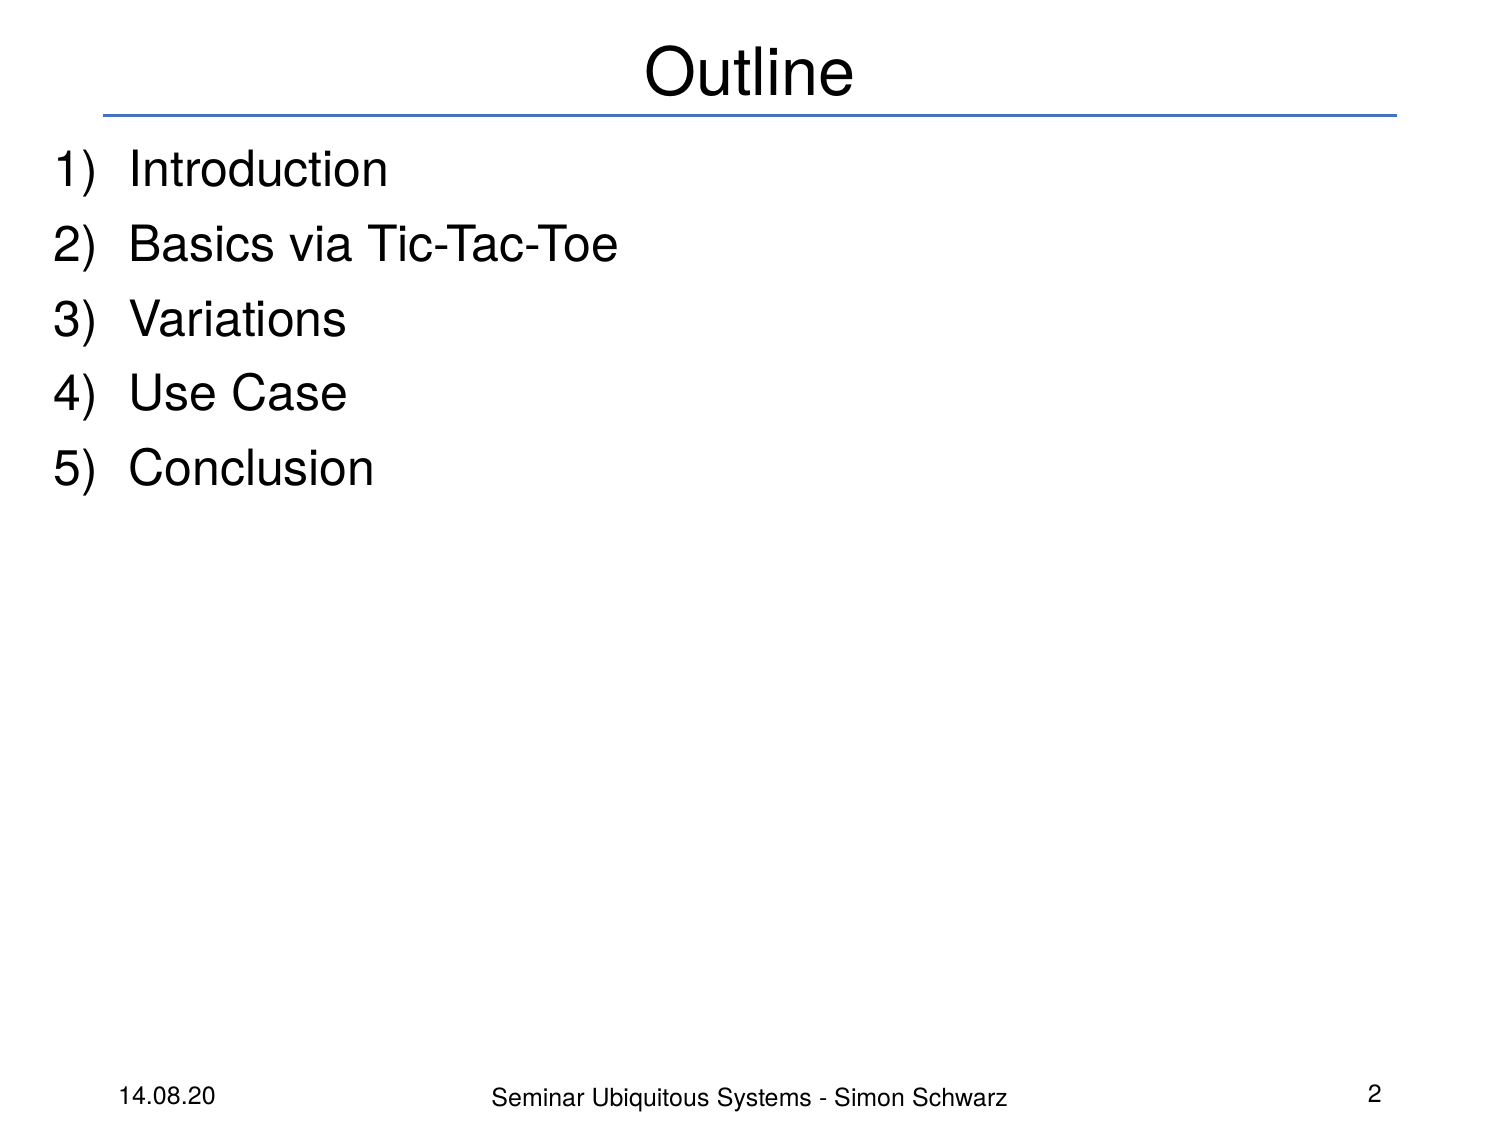

# Outline
Introduction
Basics via Tic-Tac-Toe
Variations
Use Case
Conclusion

14.08.20
2
Seminar Ubiquitous Systems - Simon Schwarz